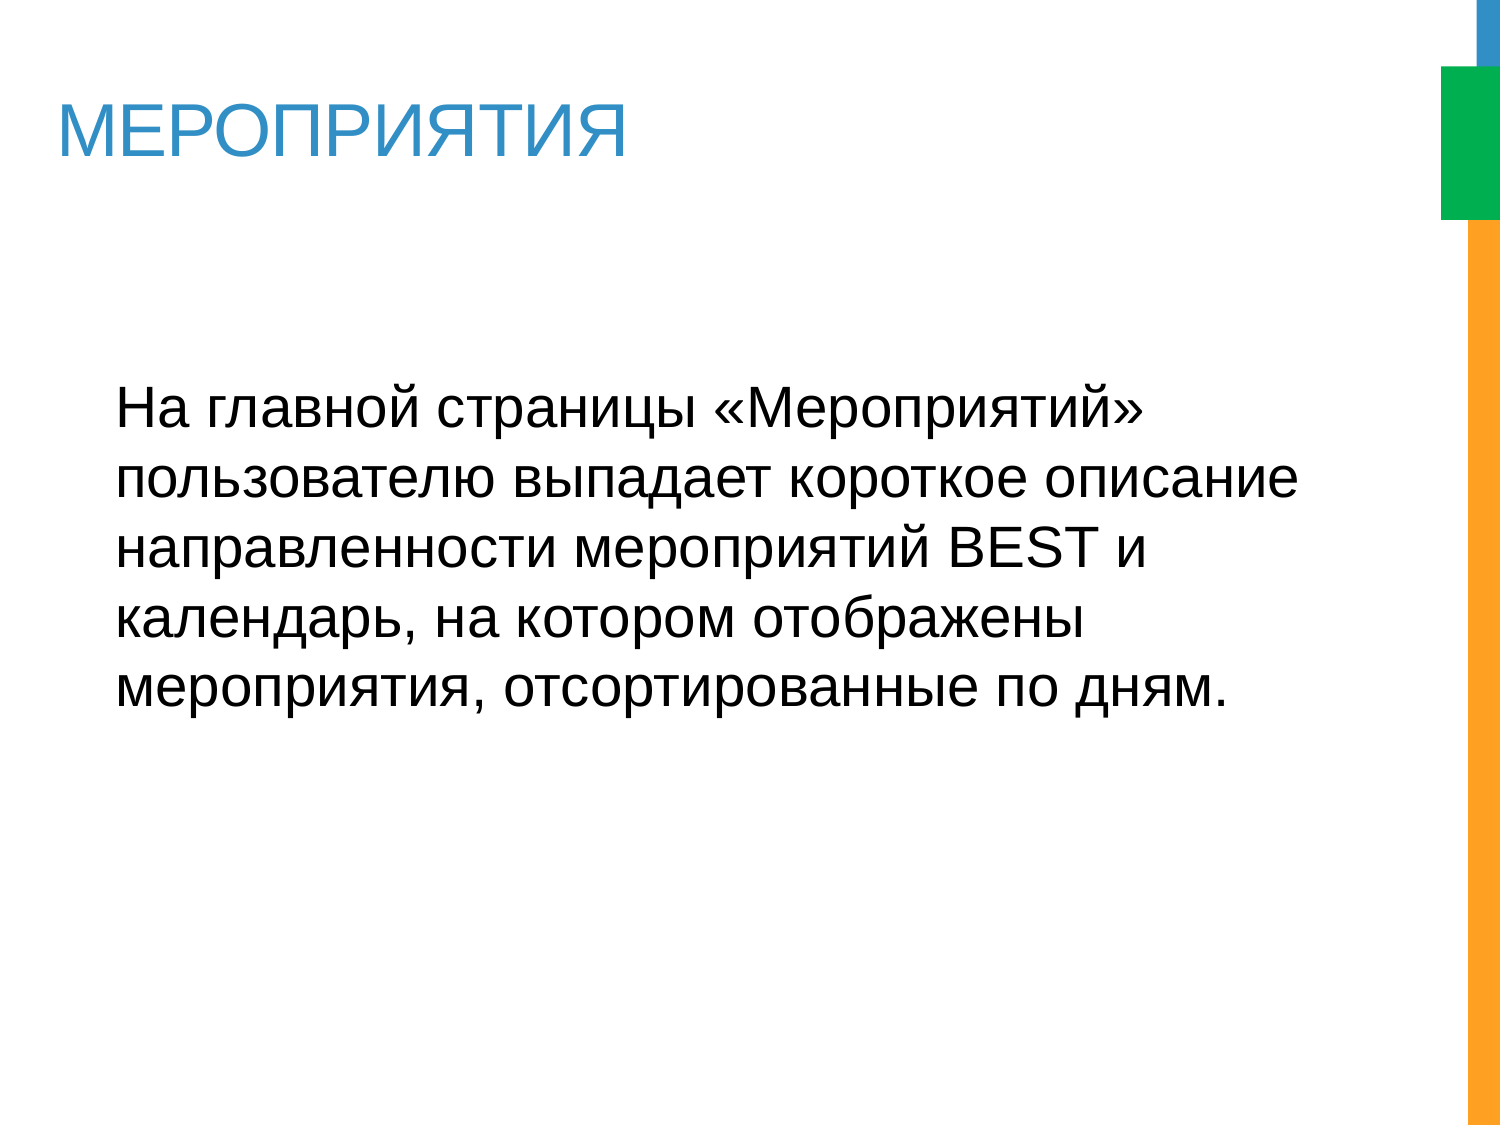

# мероприятия

На главной страницы «Мероприятий» пользователю выпадает короткое описание направленности мероприятий BEST и календарь, на котором отображены мероприятия, отсортированные по дням.